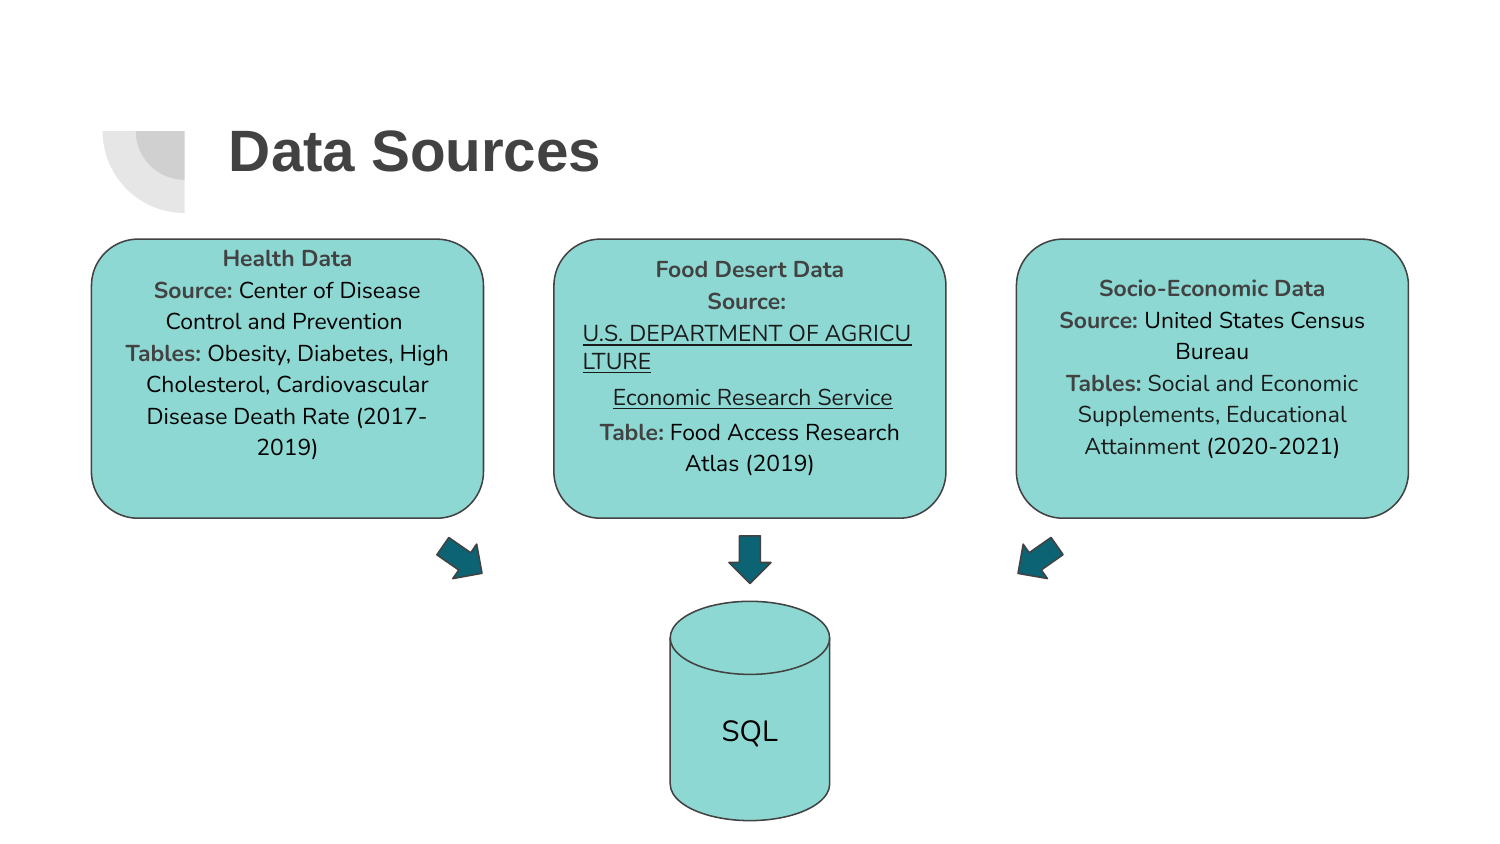

# Data Sources
Health Data
Source: Center of Disease Control and Prevention
Tables: Obesity, Diabetes, High Cholesterol, Cardiovascular Disease Death Rate (2017-2019)

Food Desert Data
Source: U.S. DEPARTMENT OF AGRICULTURE Economic Research Service
Table: Food Access Research Atlas (2019)

Socio-Economic Data
Source: United States Census Bureau
Tables: Social and Economic Supplements, Educational Attainment (2020-2021)

SQL